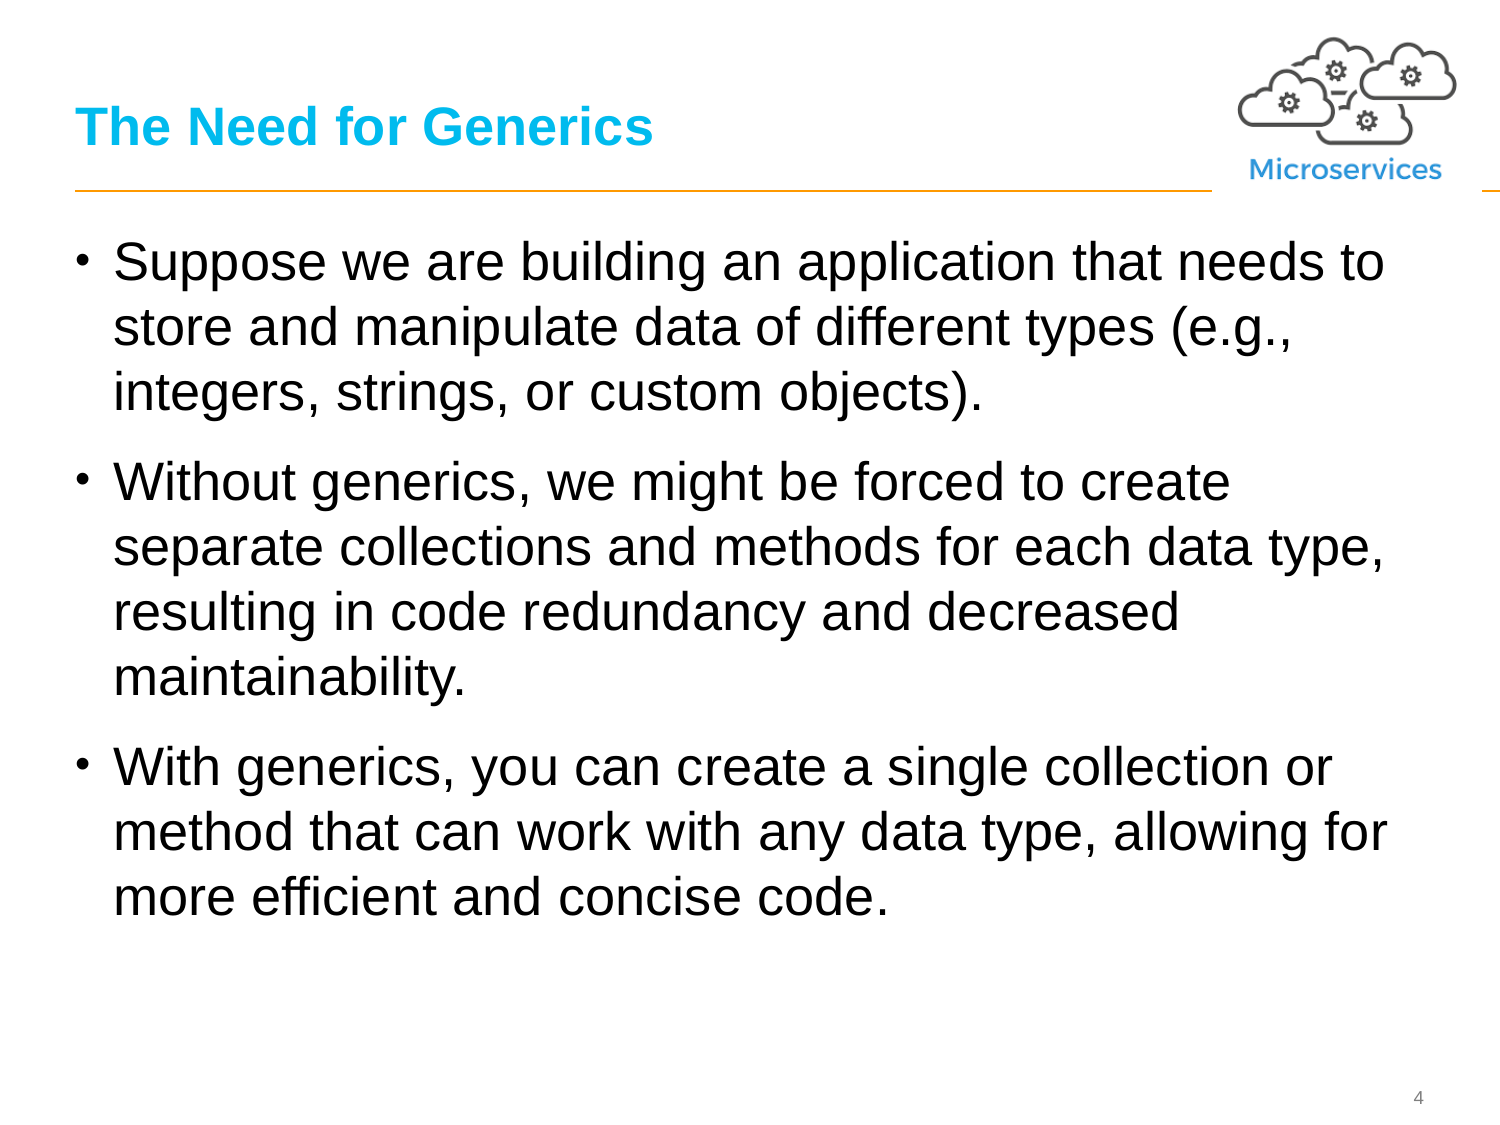

# The Need for Generics
Suppose we are building an application that needs to store and manipulate data of different types (e.g., integers, strings, or custom objects).
Without generics, we might be forced to create separate collections and methods for each data type, resulting in code redundancy and decreased maintainability.
With generics, you can create a single collection or method that can work with any data type, allowing for more efficient and concise code.